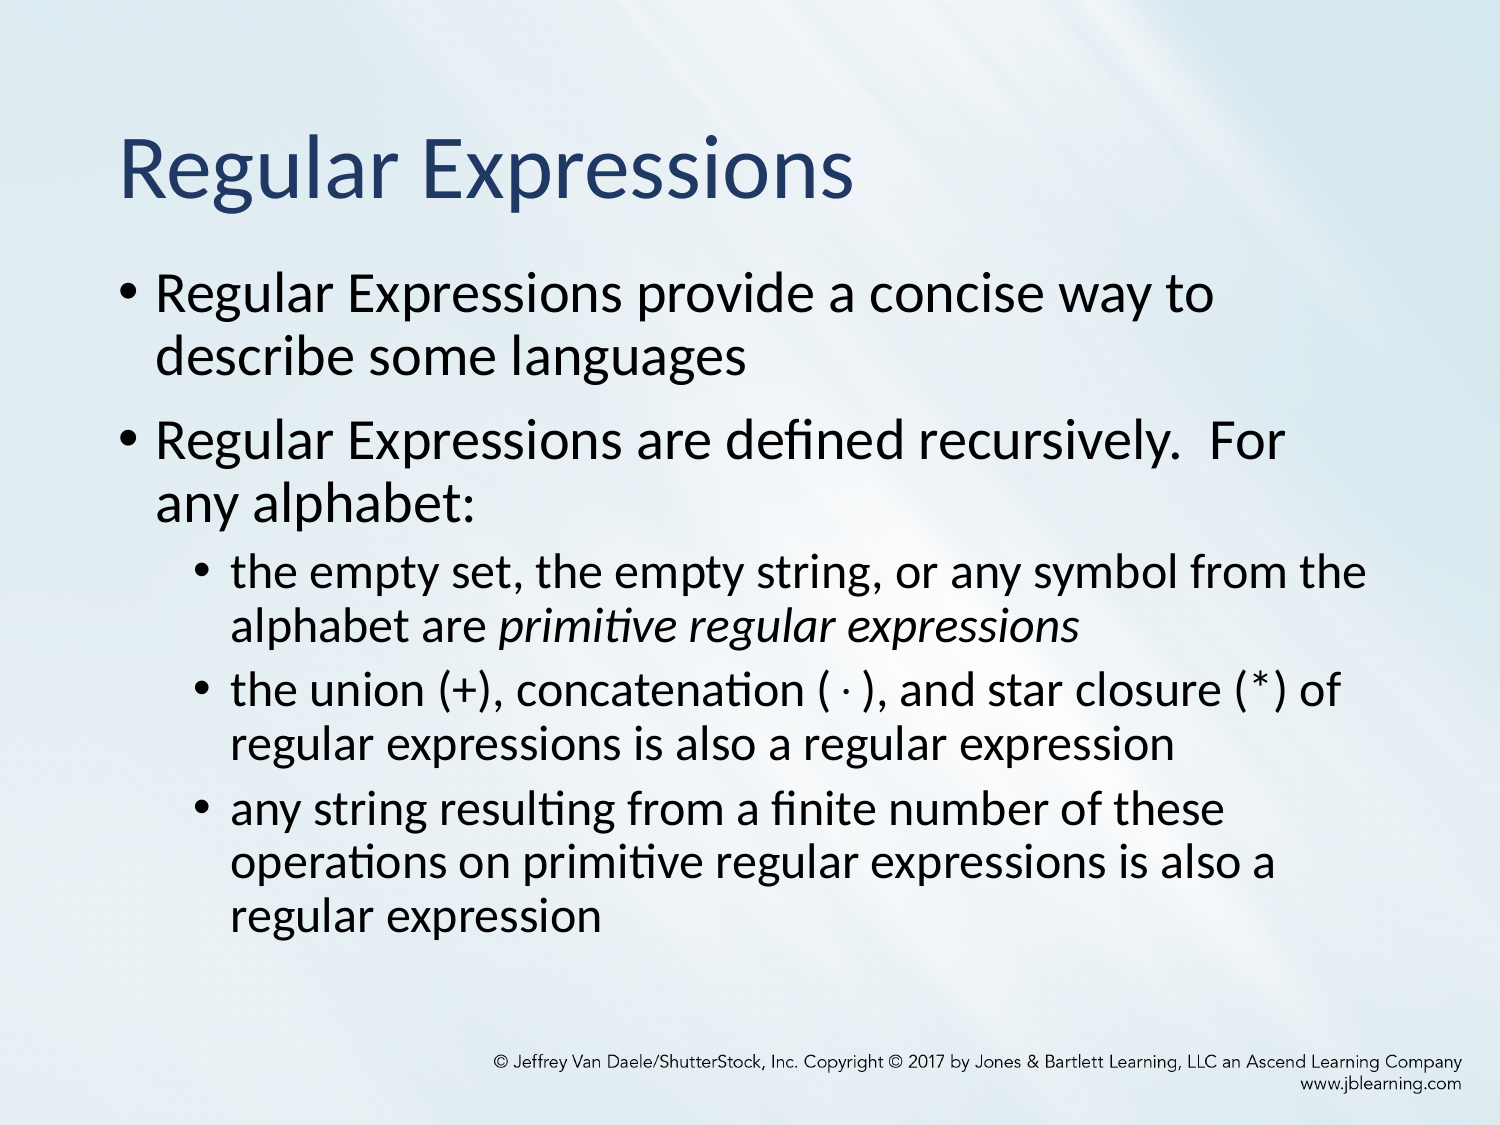

# Regular Expressions
Regular Expressions provide a concise way to describe some languages
Regular Expressions are defined recursively.  For any alphabet:
the empty set, the empty string, or any symbol from the alphabet are primitive regular expressions
the union (+), concatenation (⋅), and star closure (*) of regular expressions is also a regular expression
any string resulting from a finite number of these operations on primitive regular expressions is also a regular expression